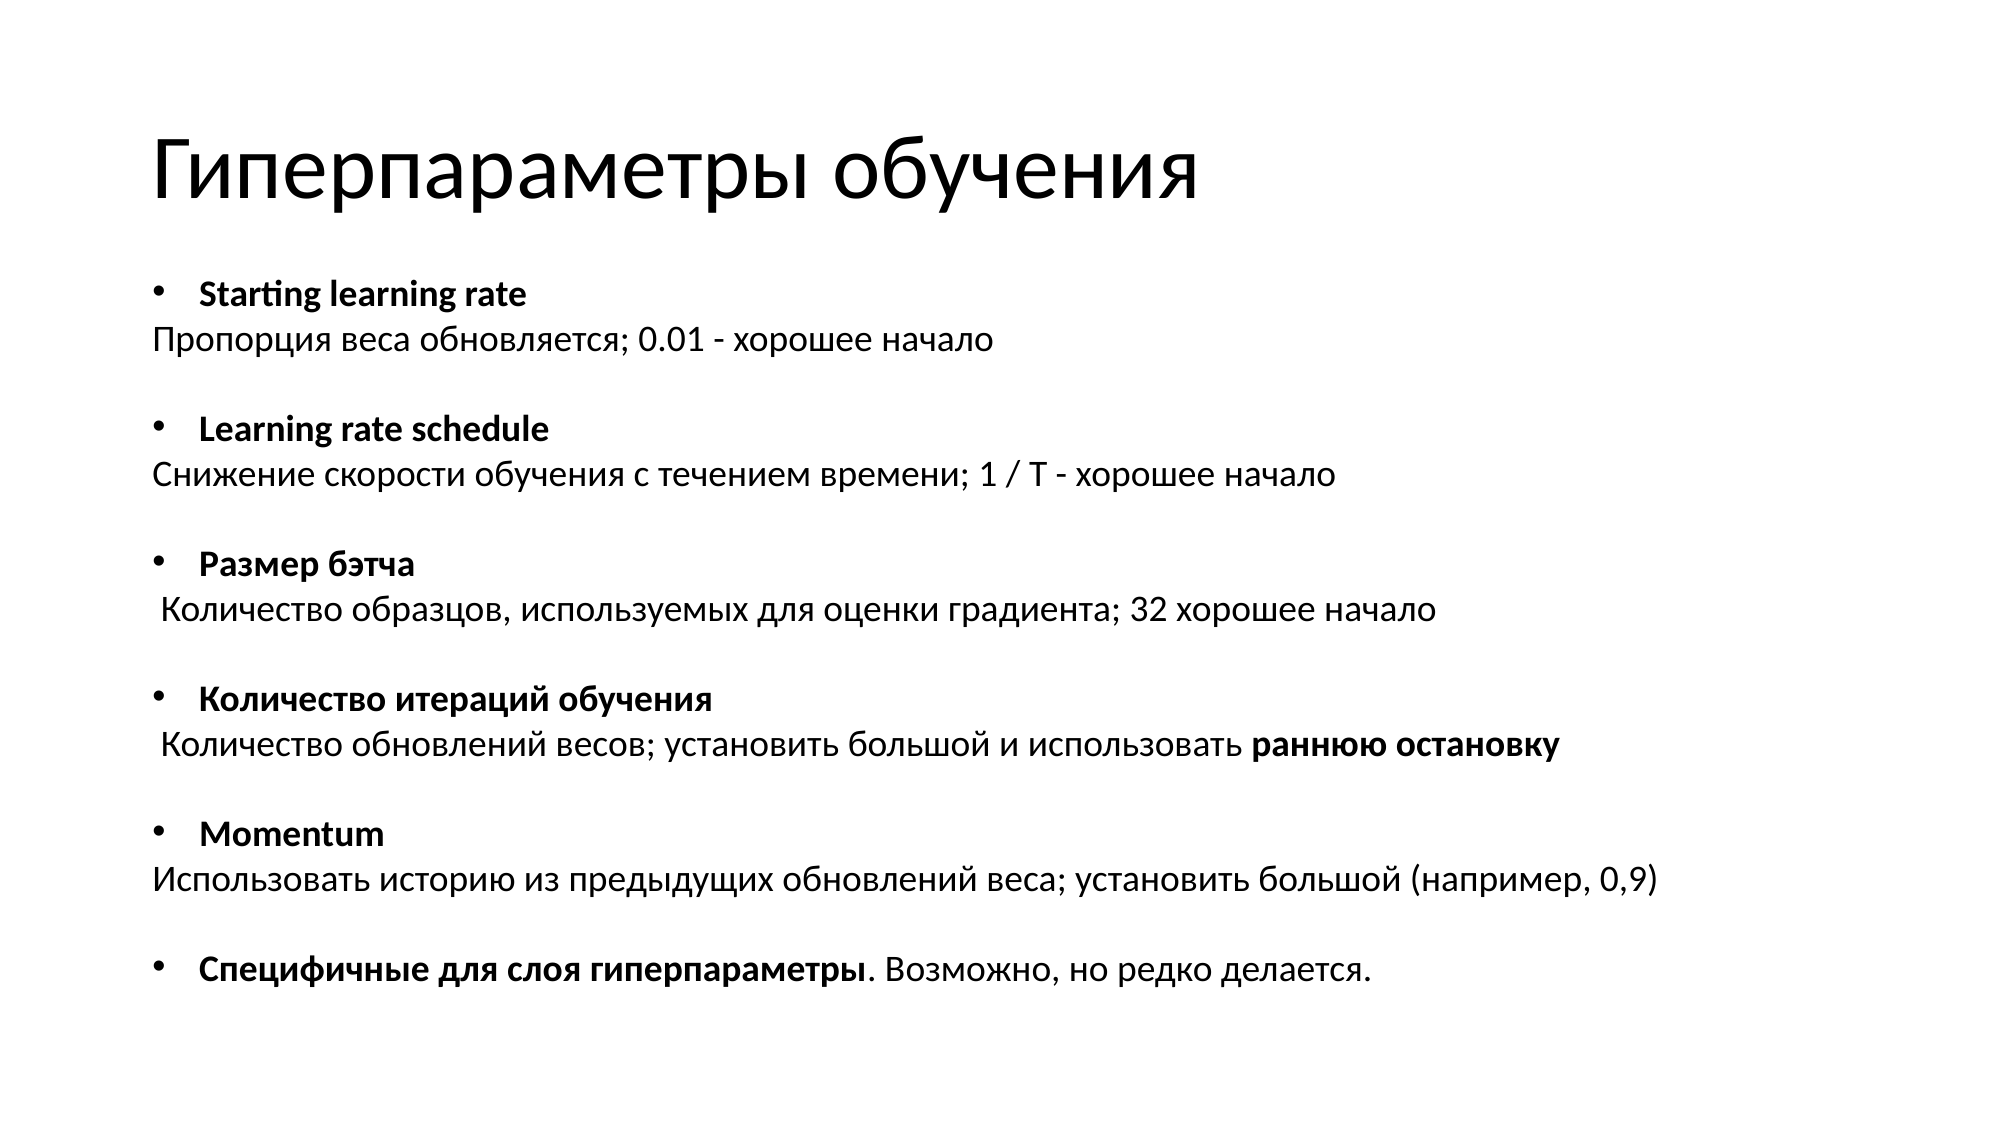

# Гиперпараметры обучения
Starting learning rate
Пропорция веса обновляется; 0.01 - хорошее начало

Learning rate schedule
Снижение скорости обучения с течением времени; 1 / T - хорошее начало

Размер бэтча
 Количество образцов, используемых для оценки градиента; 32 хорошее начало

Количество итераций обучения
 Количество обновлений весов; установить большой и использовать раннюю остановку

Momentum
Использовать историю из предыдущих обновлений веса; установить большой (например, 0,9)

Специфичные для слоя гиперпараметры. Возможно, но редко делается.